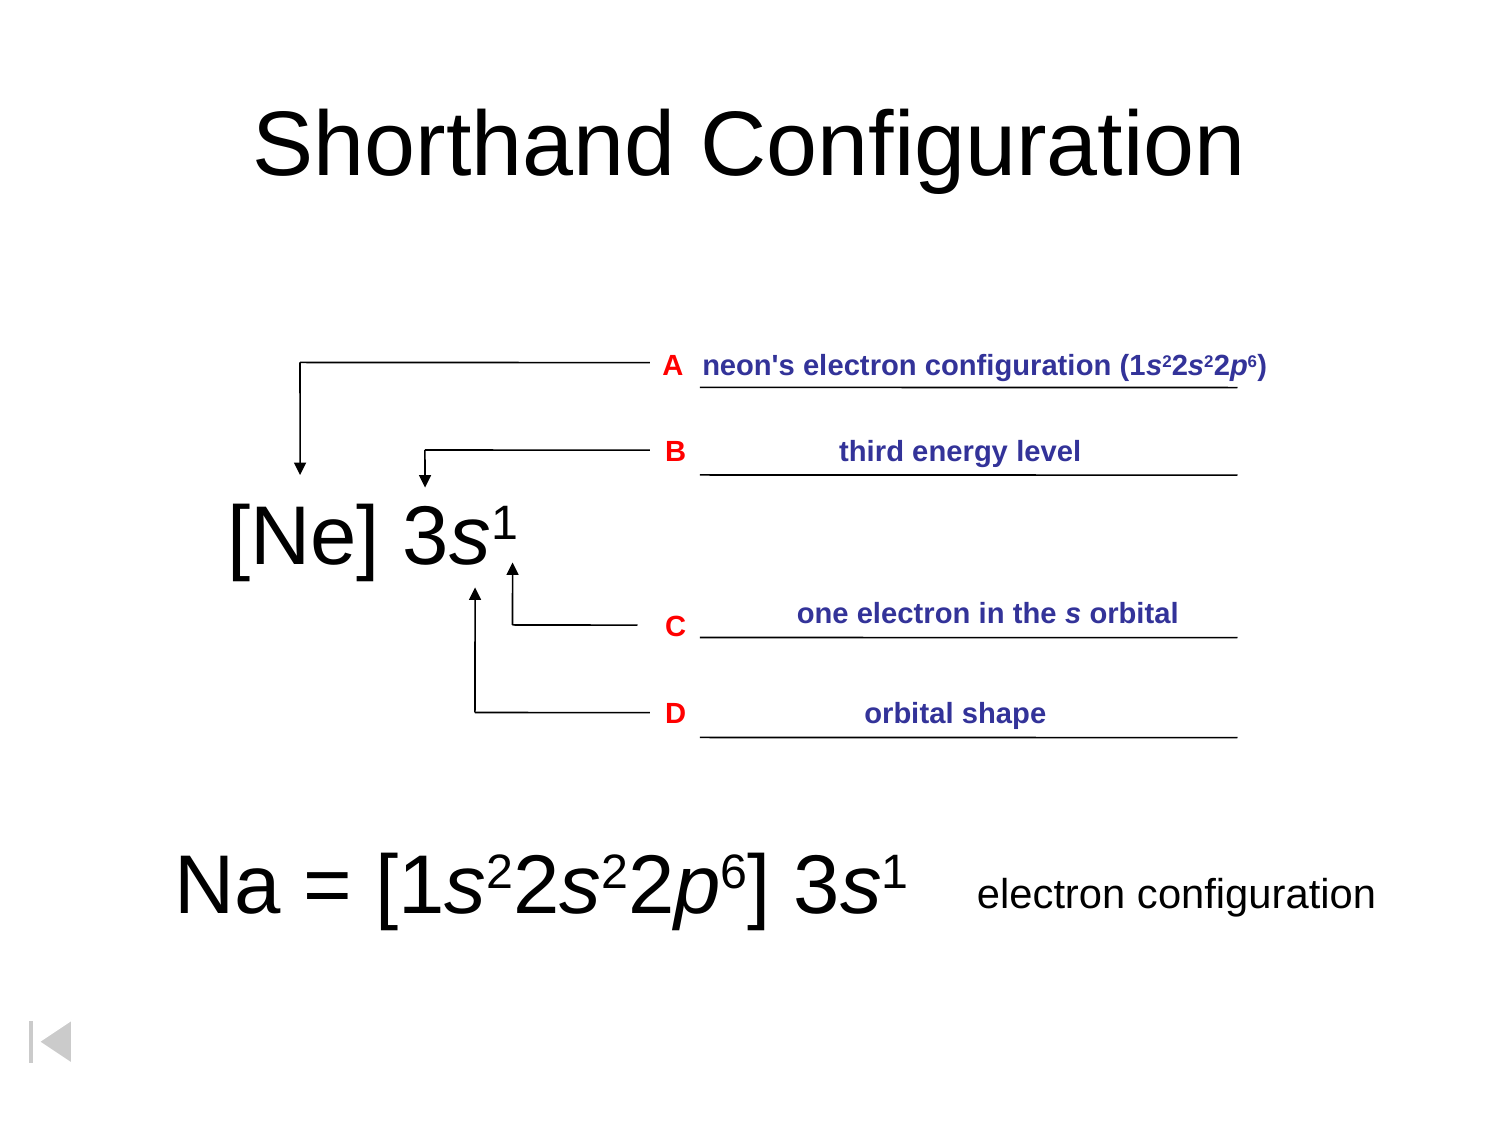

# Shorthand Configuration
A
neon's electron configuration (1s22s22p6)

B
third energy level

[Ne] 3s1

one electron in the s orbital
C
D
orbital shape
Na = [1s22s22p6] 3s1
electron configuration